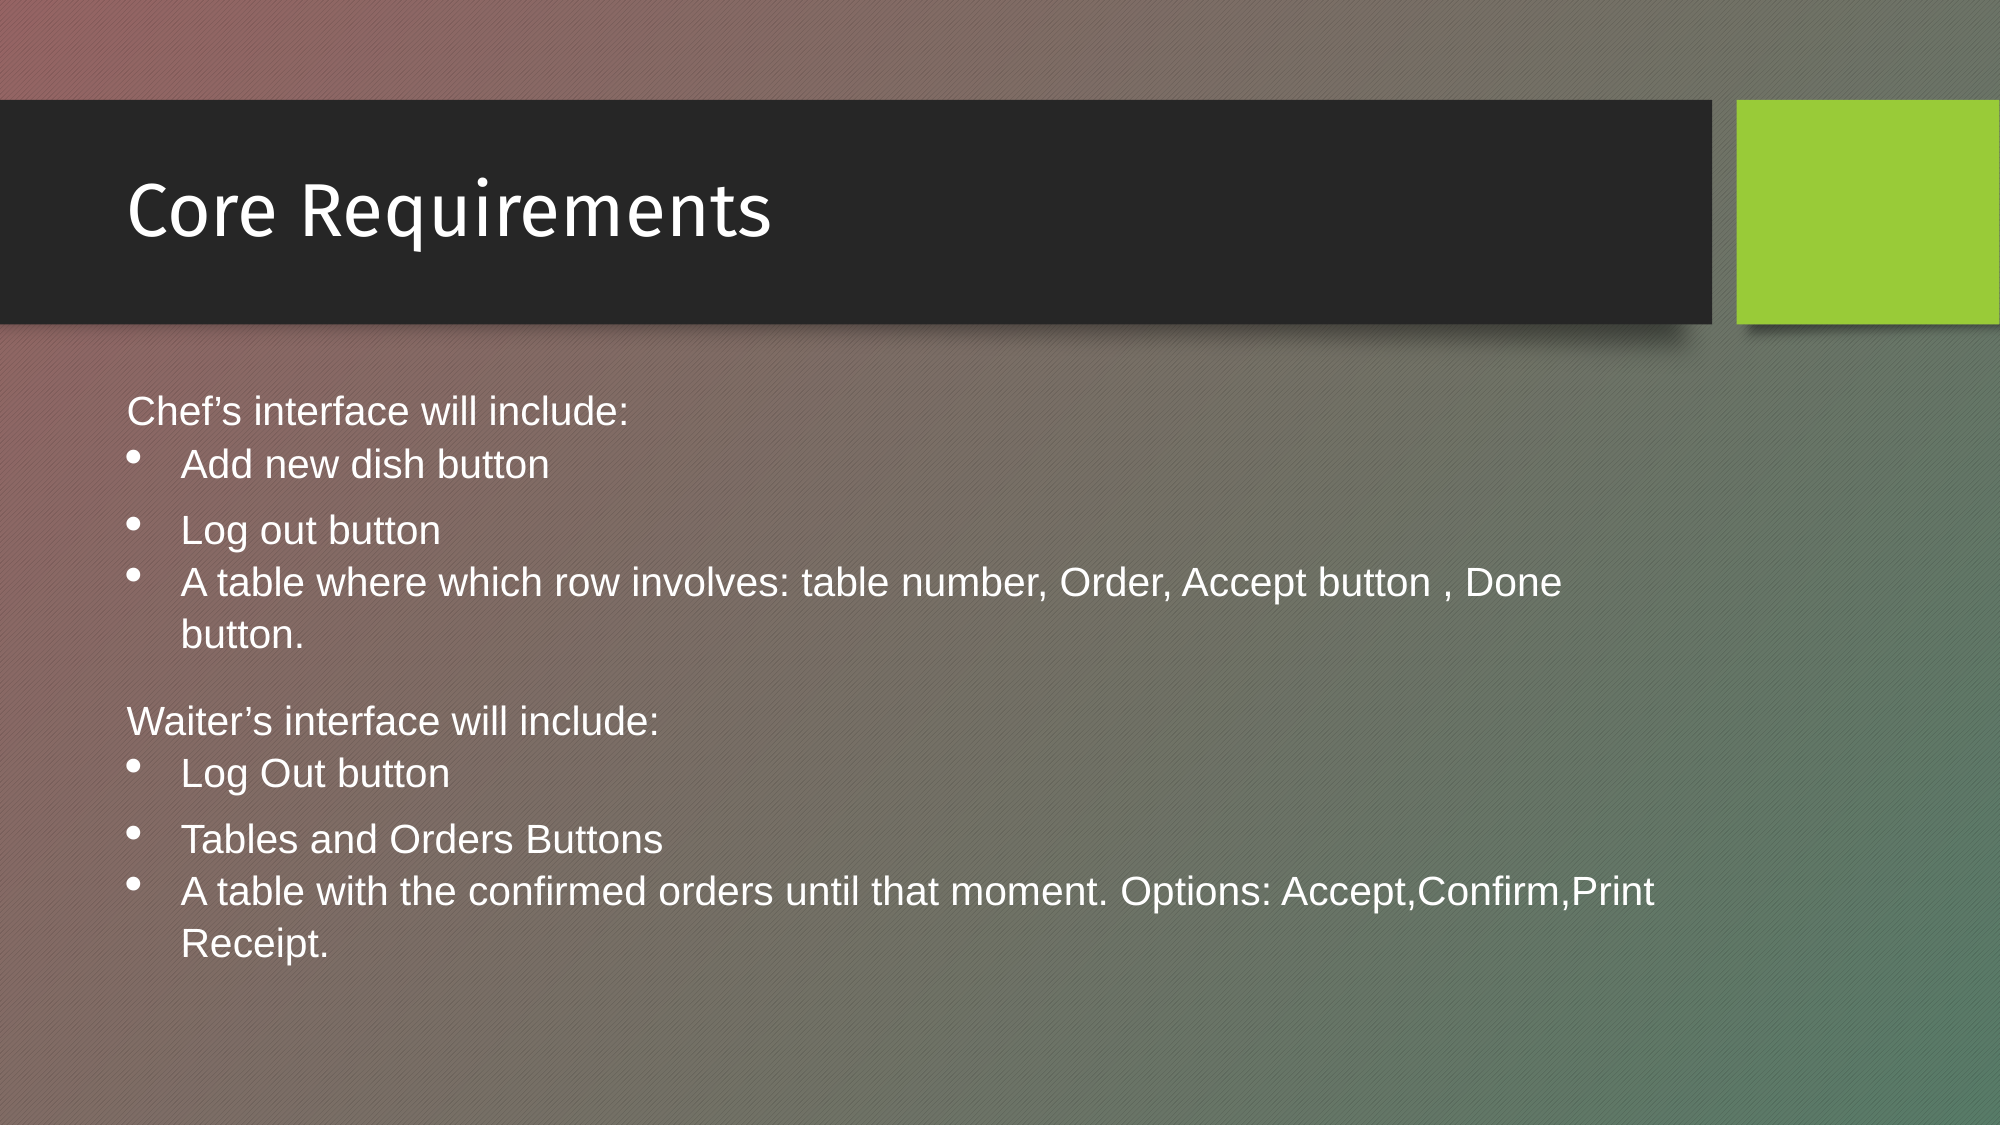

# Core Requirements
Chef’s interface will include:
Add new dish button
Log out button
A table where which row involves: table number, Order, Accept button , Done button.

Waiter’s interface will include:
Log Out button
Tables and Orders Buttons
A table with the confirmed orders until that moment. Options: Accept,Confirm,Print Receipt.